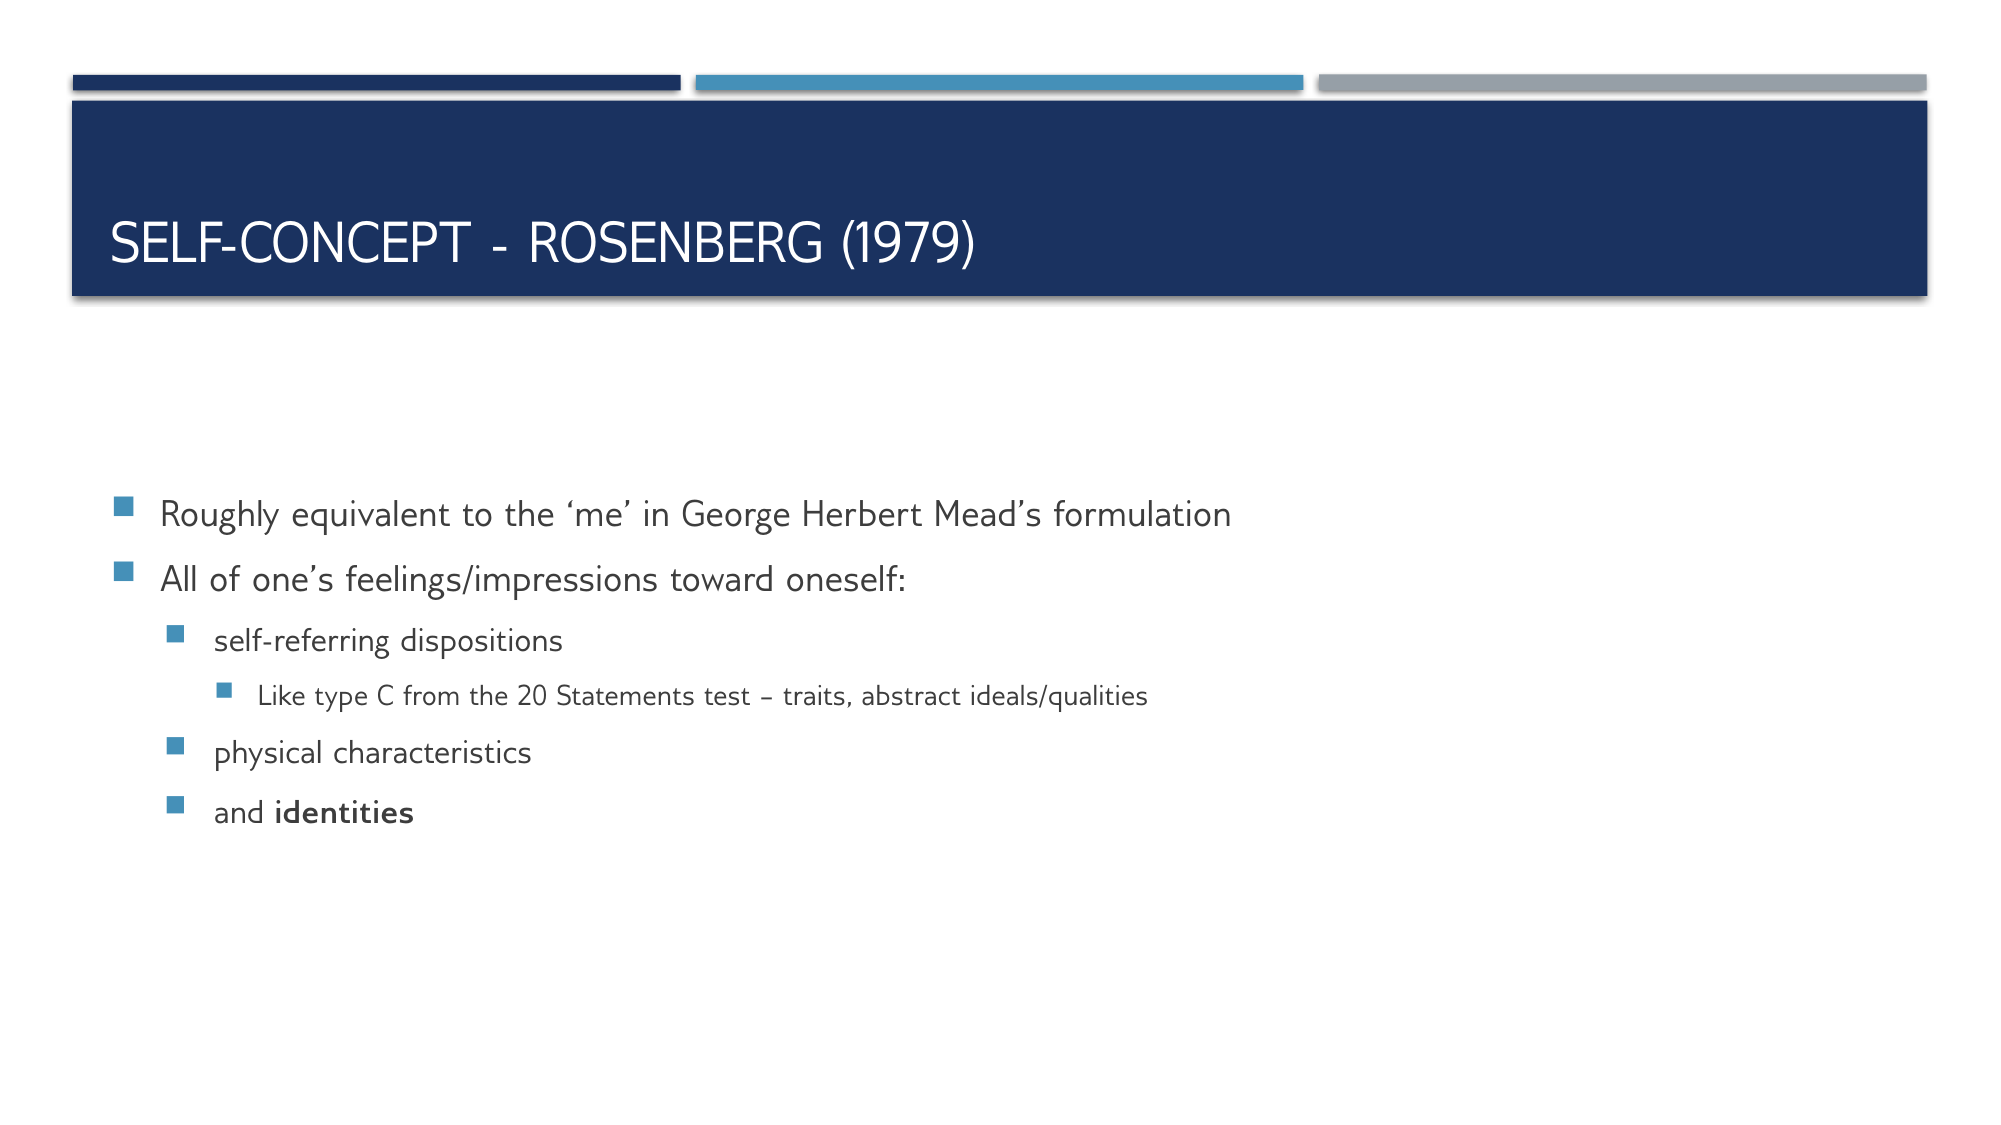

# Self-Concept - Rosenberg (1979)
Roughly equivalent to the ‘me’ in George Herbert Mead’s formulation
All of one’s feelings/impressions toward oneself:
self-referring dispositions
Like type C from the 20 Statements test – traits, abstract ideals/qualities
physical characteristics
and identities